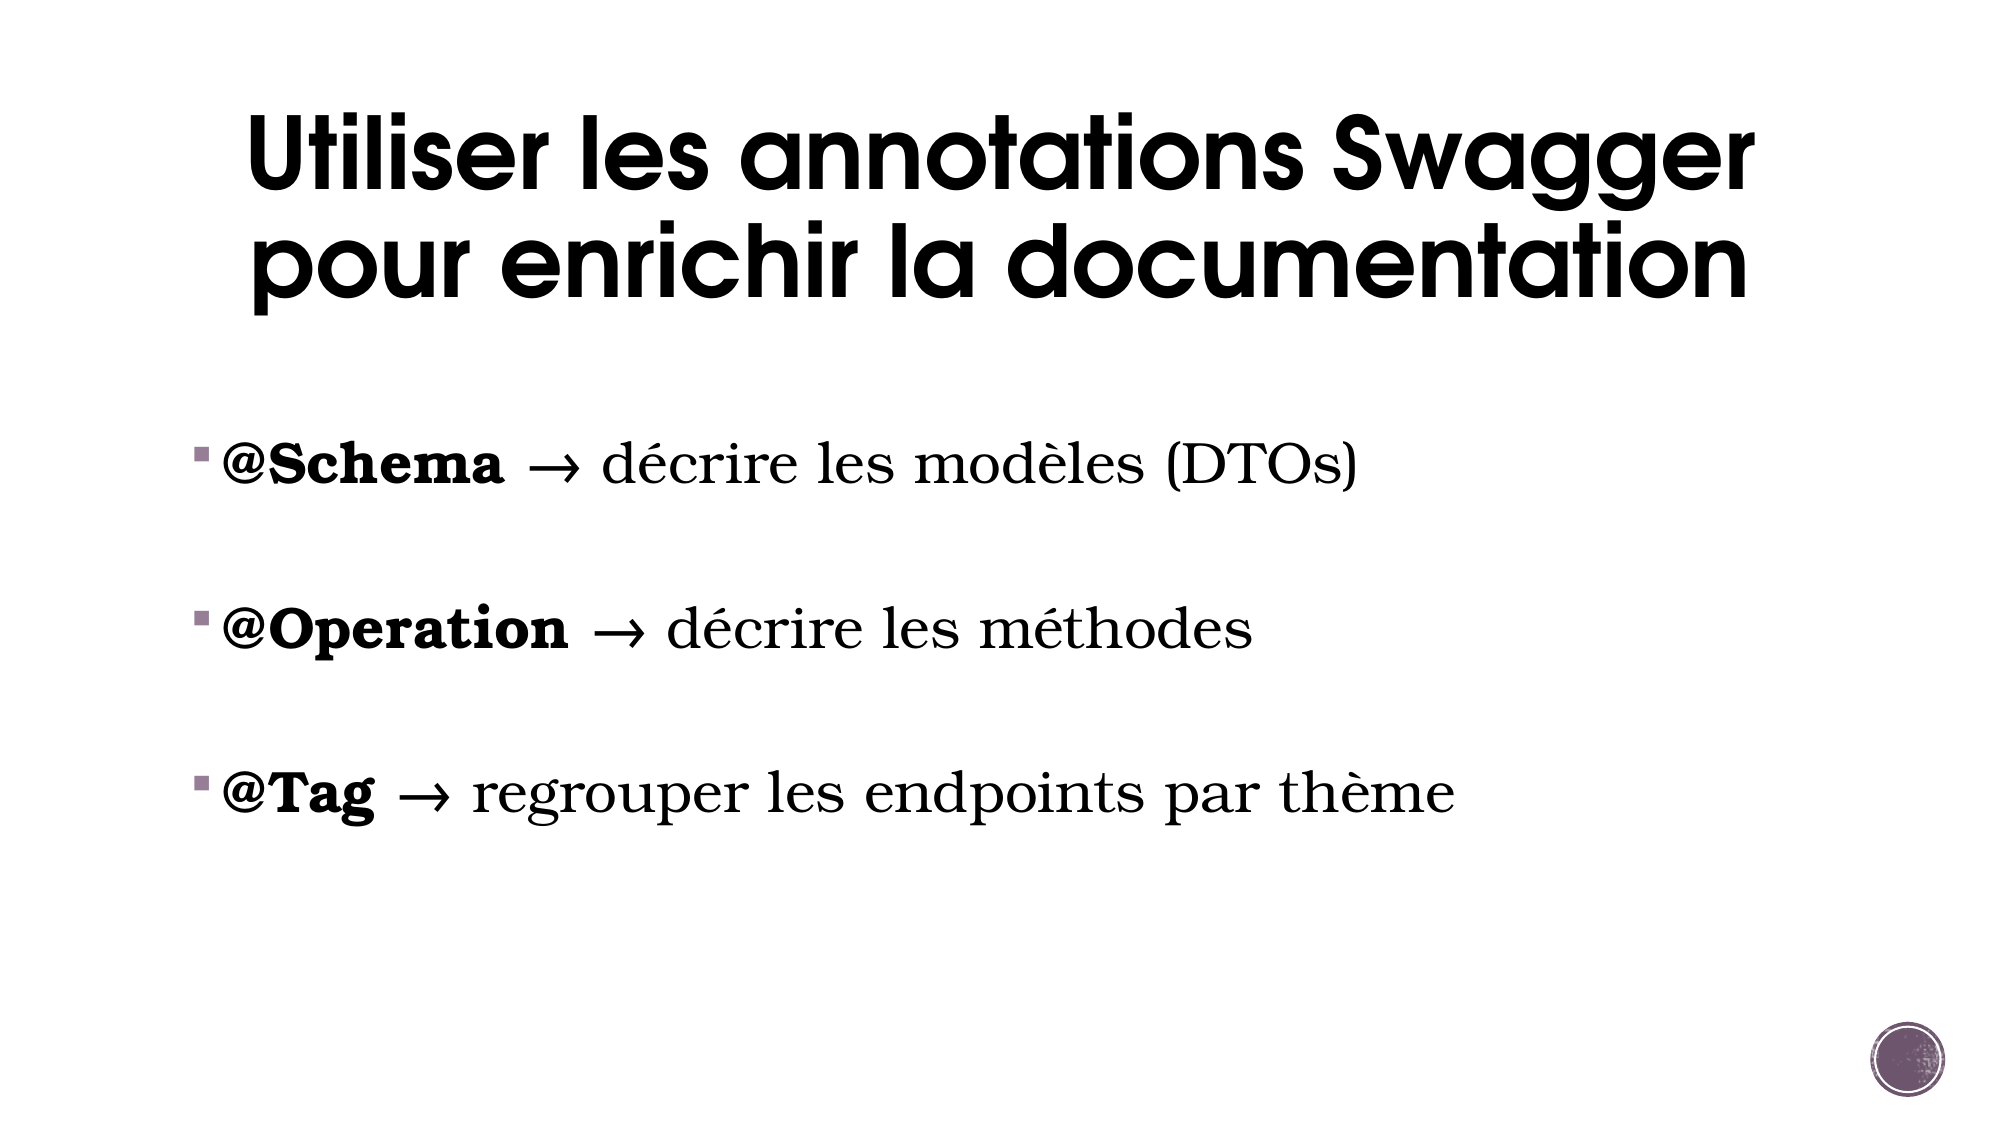

# Utiliser les annotations Swagger pour enrichir la documentation
@Schema → décrire les modèles (DTOs)
@Operation → décrire les méthodes
@Tag → regrouper les endpoints par thème